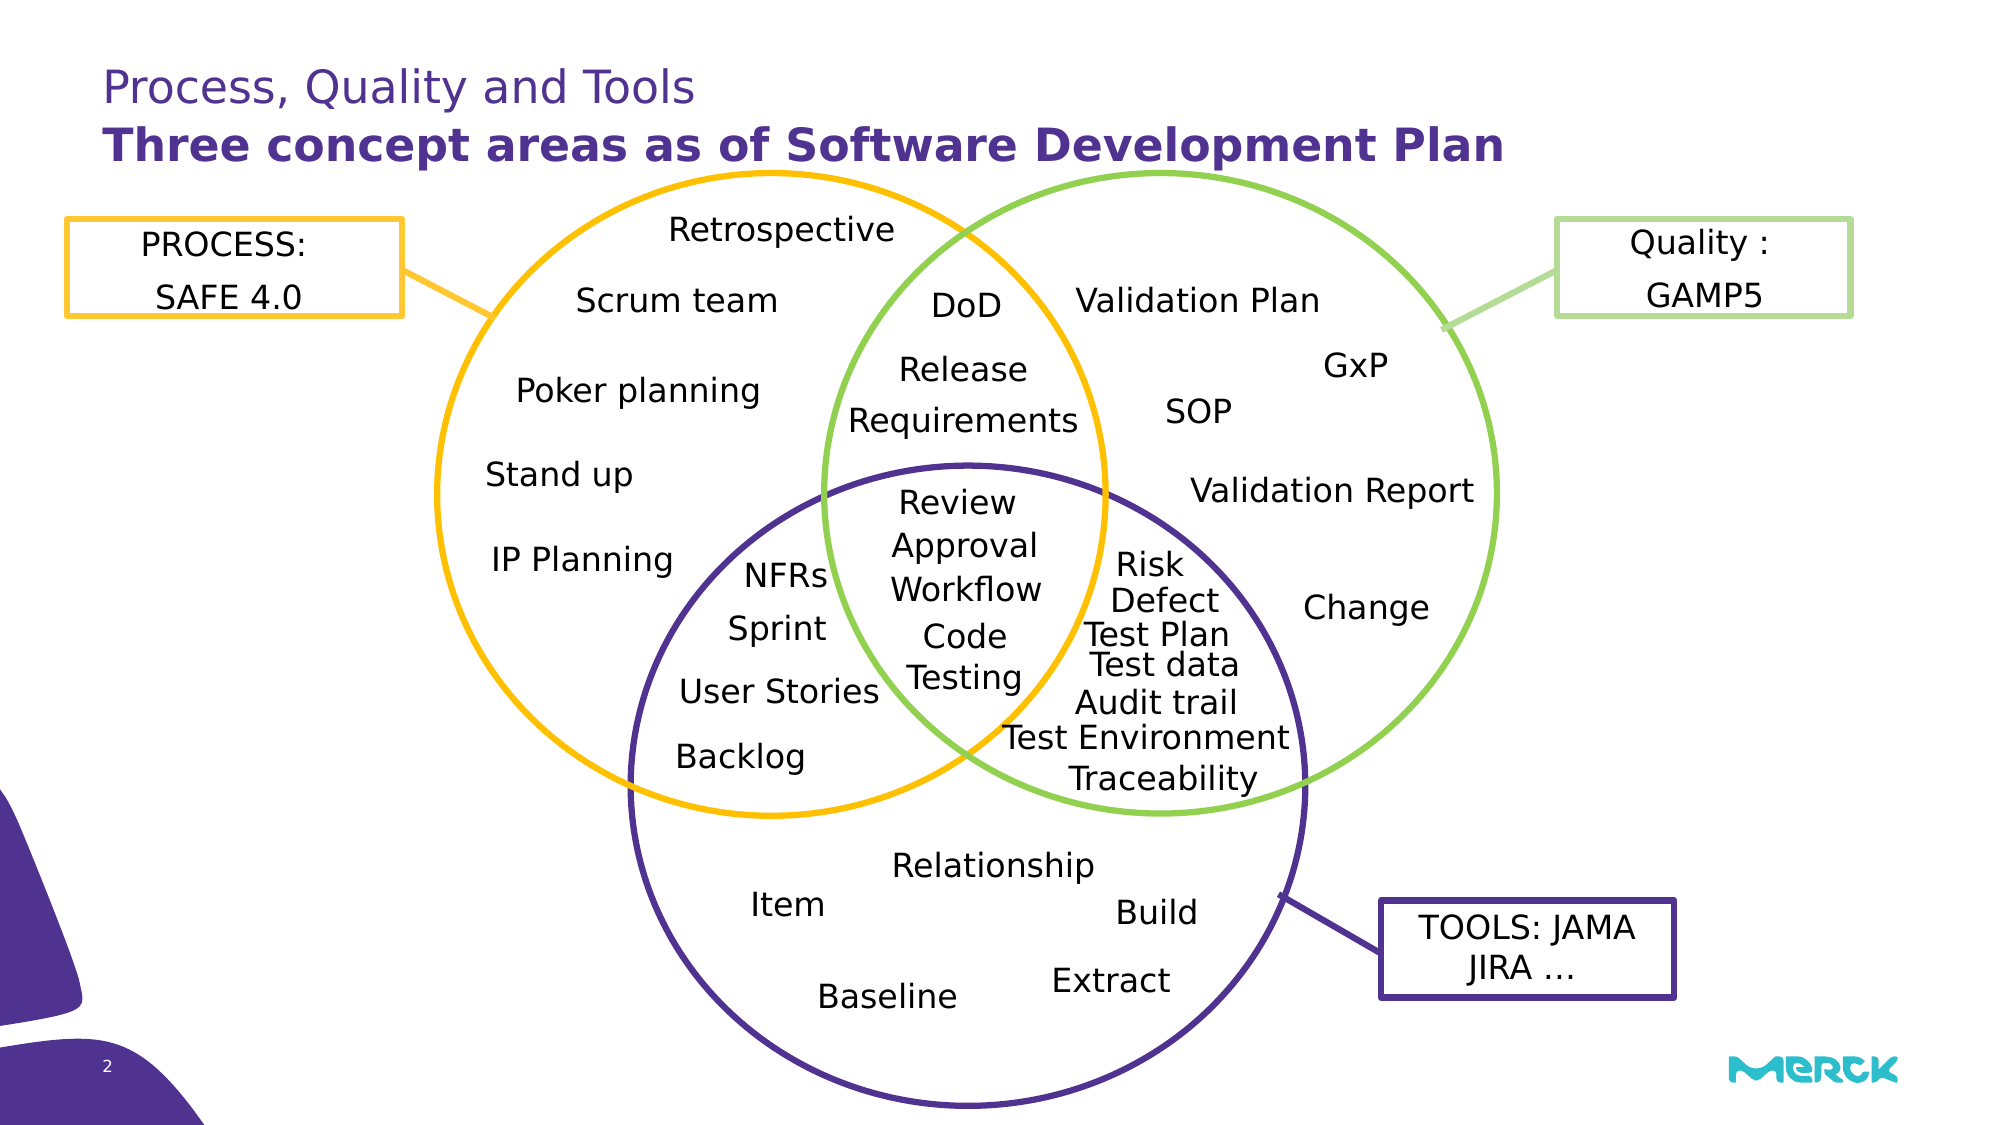

Process, Quality and Tools
# Three concept areas as of Software Development Plan

Quality :
GAMP5
PROCESS:
SAFE 4.0
Validation Plan
Scrum team
DoD
GxP
Release
Poker planning
SOP
Requirements
Stand up

Validation Report
Review
Approval
Risk
NFRs
Workflow
Defect
Change
Sprint
 Test Plan
Code
Test data
Testing
User Stories
Audit trail
Test Environment
Backlog
Traceability
Relationship
Item
Build

TOOLS: JAMA JIRA …
Extract
Baseline
Retrospective
IP Planning
2